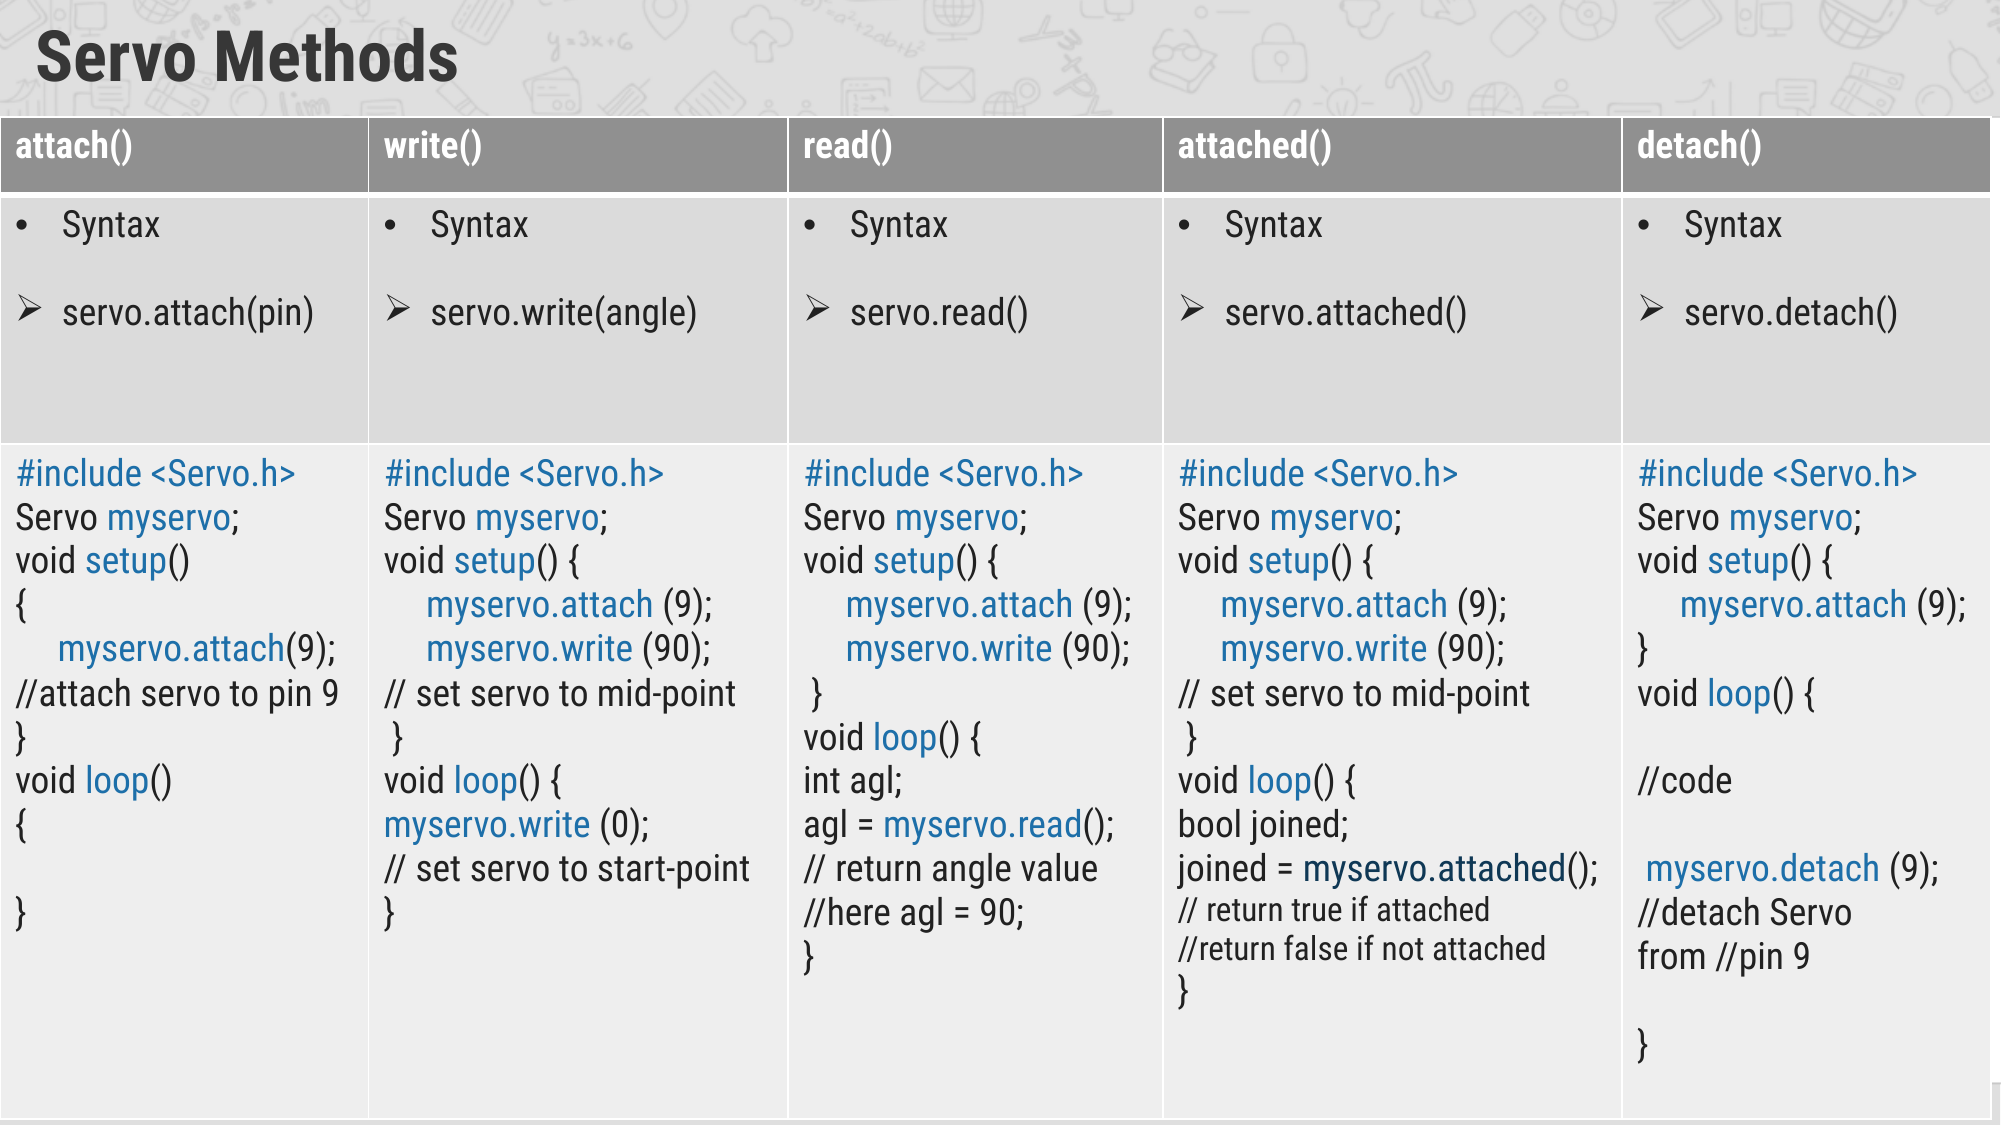

# Servo Methods
| attach() | write() | read() | attached() | detach() |
| --- | --- | --- | --- | --- |
| Syntax servo.attach(pin) | Syntax servo.write(angle) | Syntax servo.read() | Syntax servo.attached() | Syntax servo.detach() |
| #include <Servo.h> Servo myservo; void setup() { myservo.attach(9); //attach servo to pin 9 } void loop() { } | #include <Servo.h> Servo myservo; void setup() { myservo.attach (9); myservo.write (90); // set servo to mid-point } void loop() { myservo.write (0); // set servo to start-point } | #include <Servo.h> Servo myservo; void setup() { myservo.attach (9); myservo.write (90); } void loop() { int agl; agl = myservo.read(); // return angle value //here agl = 90; } | #include <Servo.h> Servo myservo; void setup() { myservo.attach (9); myservo.write (90); // set servo to mid-point } void loop() { bool joined; joined = myservo.attached(); // return true if attached //return false if not attached } | #include <Servo.h> Servo myservo; void setup() { myservo.attach (9); } void loop() { //code myservo.detach (9); //detach Servo from //pin 9 } |